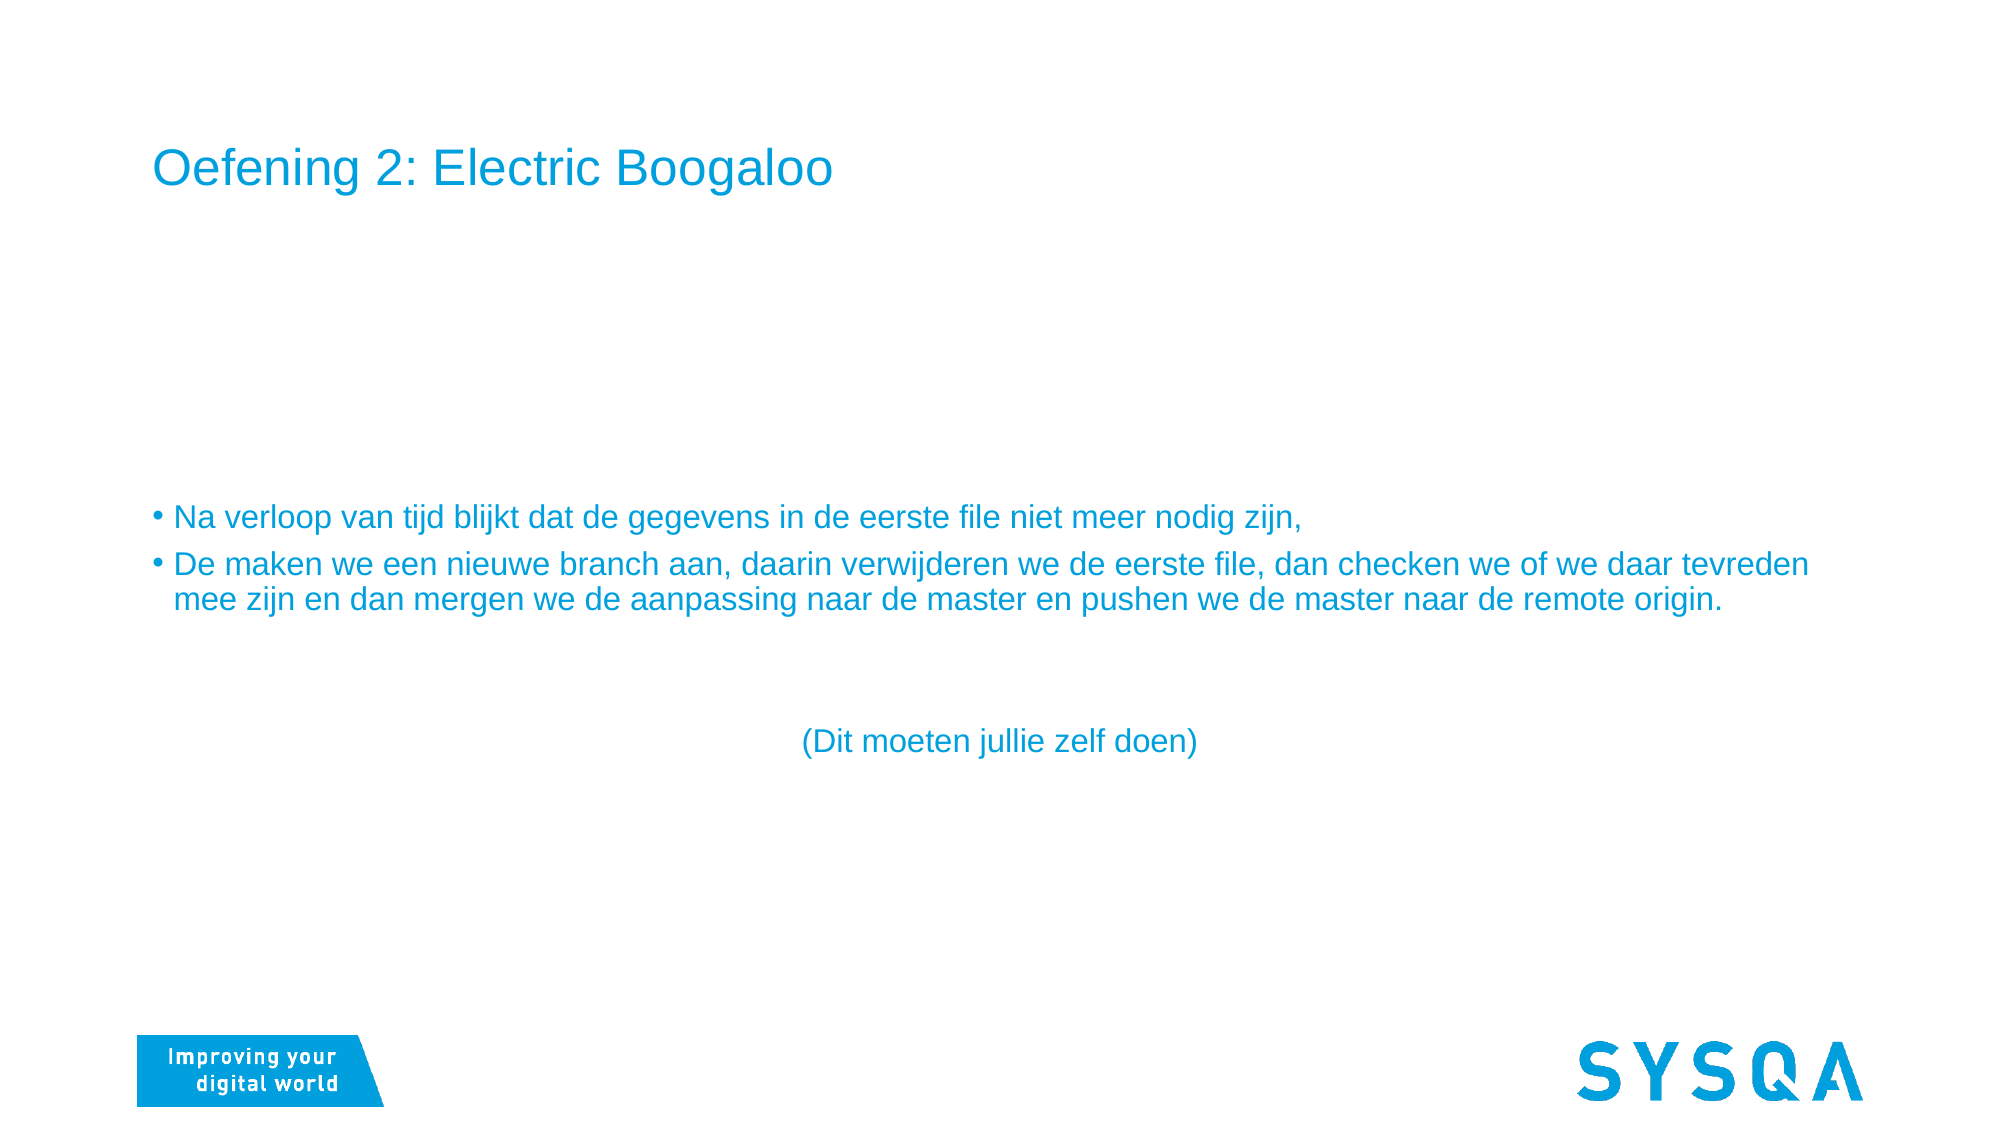

# Oefening 2: Electric Boogaloo

Na verloop van tijd blijkt dat de gegevens in de eerste file niet meer nodig zijn,
De maken we een nieuwe branch aan, daarin verwijderen we de eerste file, dan checken we of we daar tevreden mee zijn en dan mergen we de aanpassing naar de master en pushen we de master naar de remote origin.

(Dit moeten jullie zelf doen)